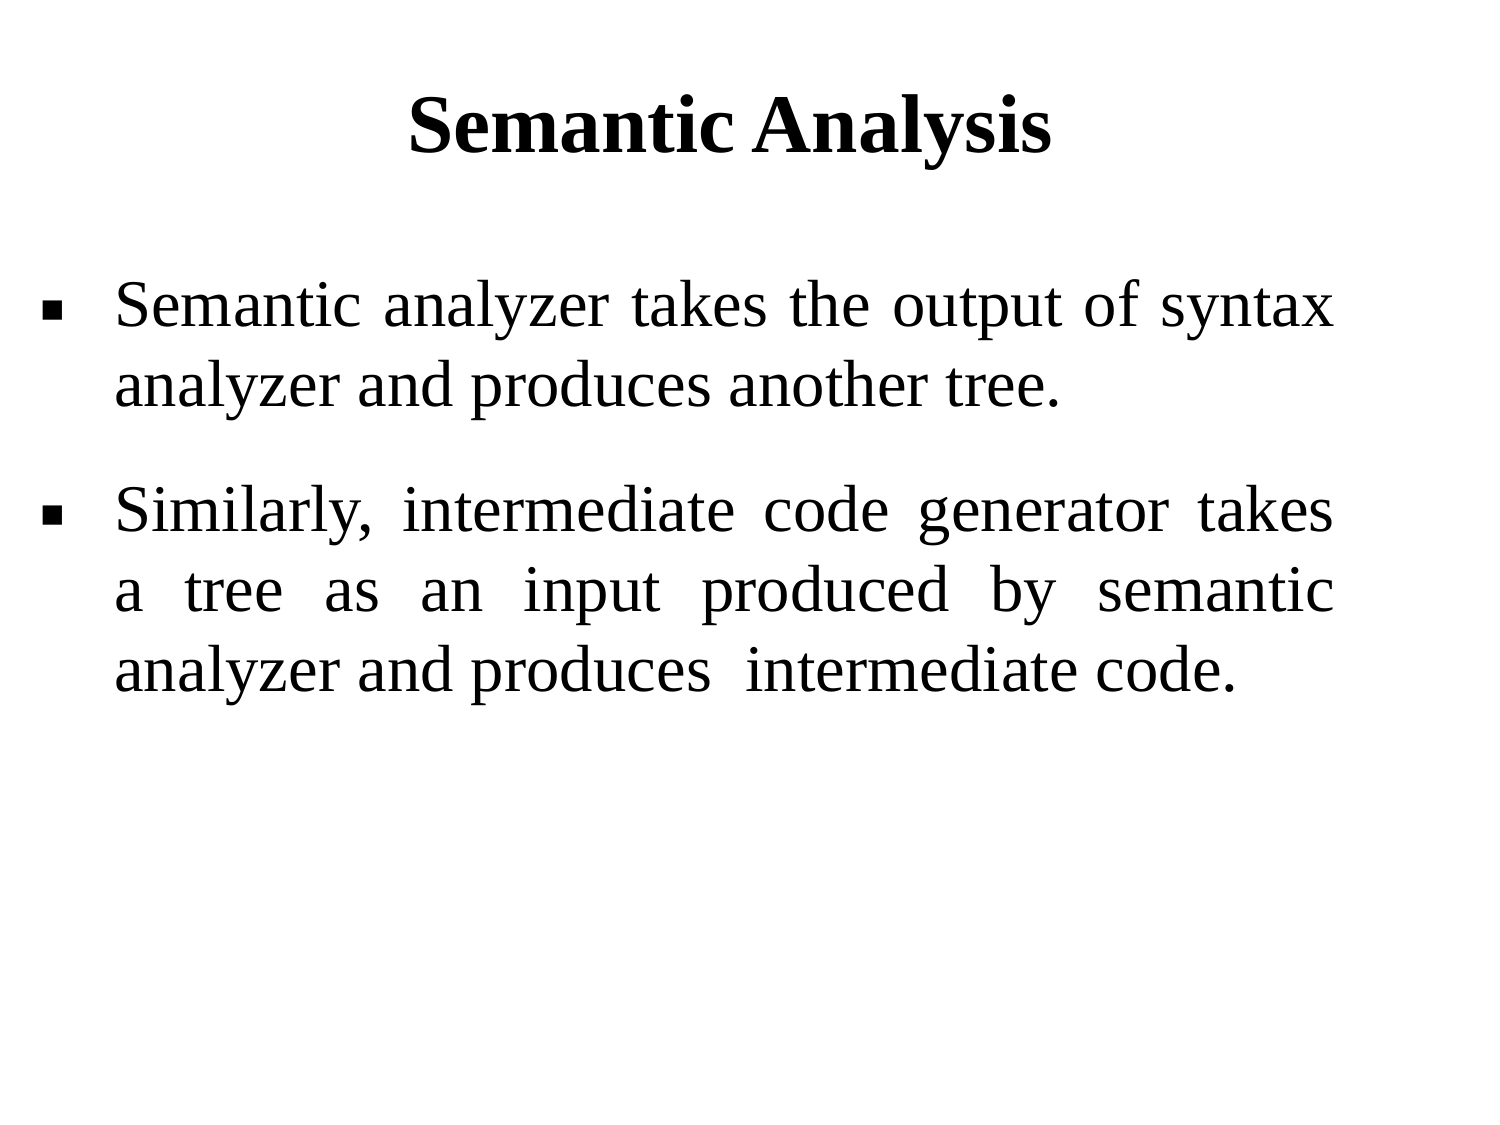

Semantic Analysis
Semantic analyzer takes the output of syntax analyzer and produces another tree.

Similarly, intermediate code generator takes a tree as an input produced by semantic analyzer and produces  intermediate code.